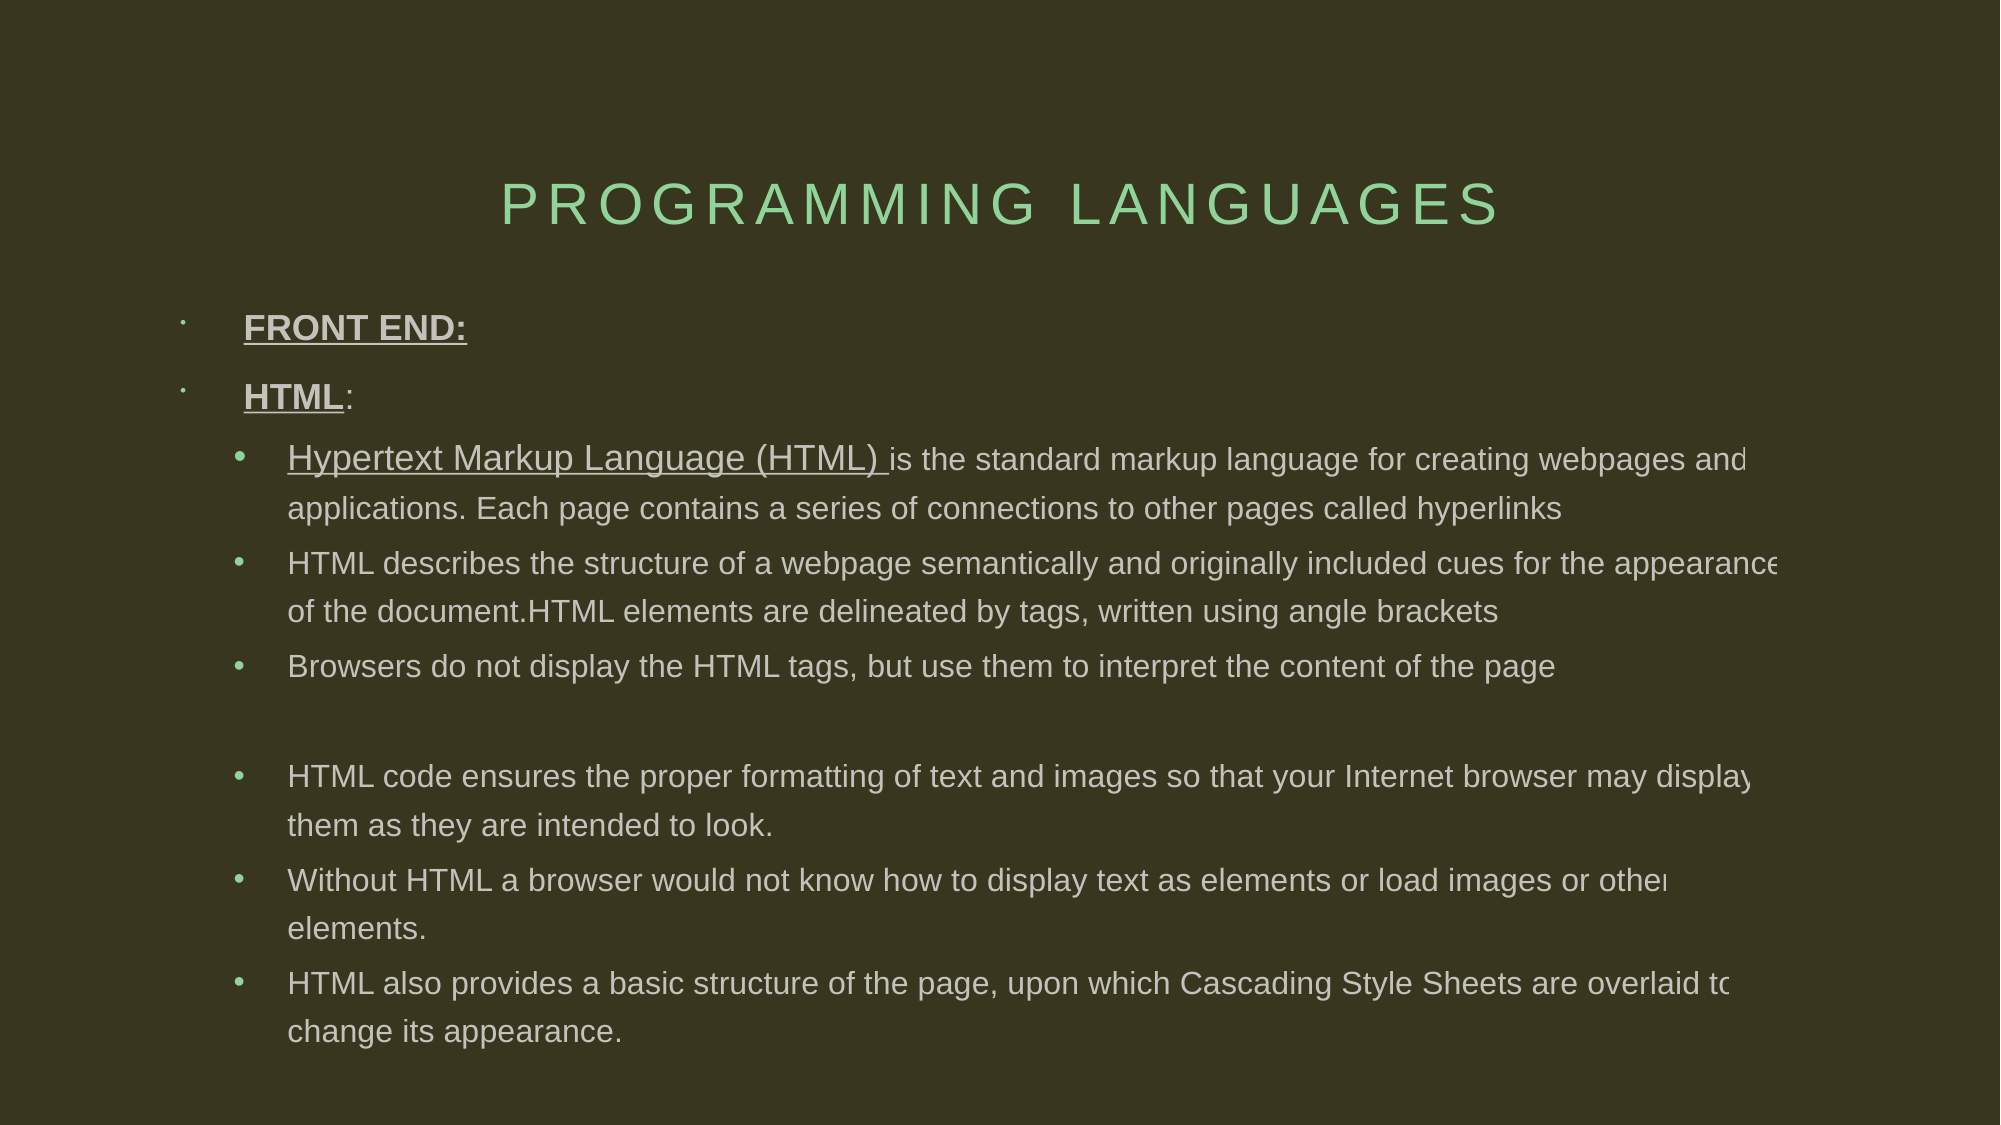

# Programming languages
 FRONT END:
 HTML:
Hypertext Markup Language (HTML) is the standard markup language for creating webpages and applications. Each page contains a series of connections to other pages called hyperlinks.
HTML describes the structure of a webpage semantically and originally included cues for the appearance of the document.HTML elements are delineated by tags, written using angle brackets.
Browsers do not display the HTML tags, but use them to interpret the content of the page.

HTML code ensures the proper formatting of text and images so that your Internet browser may display them as they are intended to look.
Without HTML a browser would not know how to display text as elements or load images or other elements.
HTML also provides a basic structure of the page, upon which Cascading Style Sheets are overlaid to change its appearance.